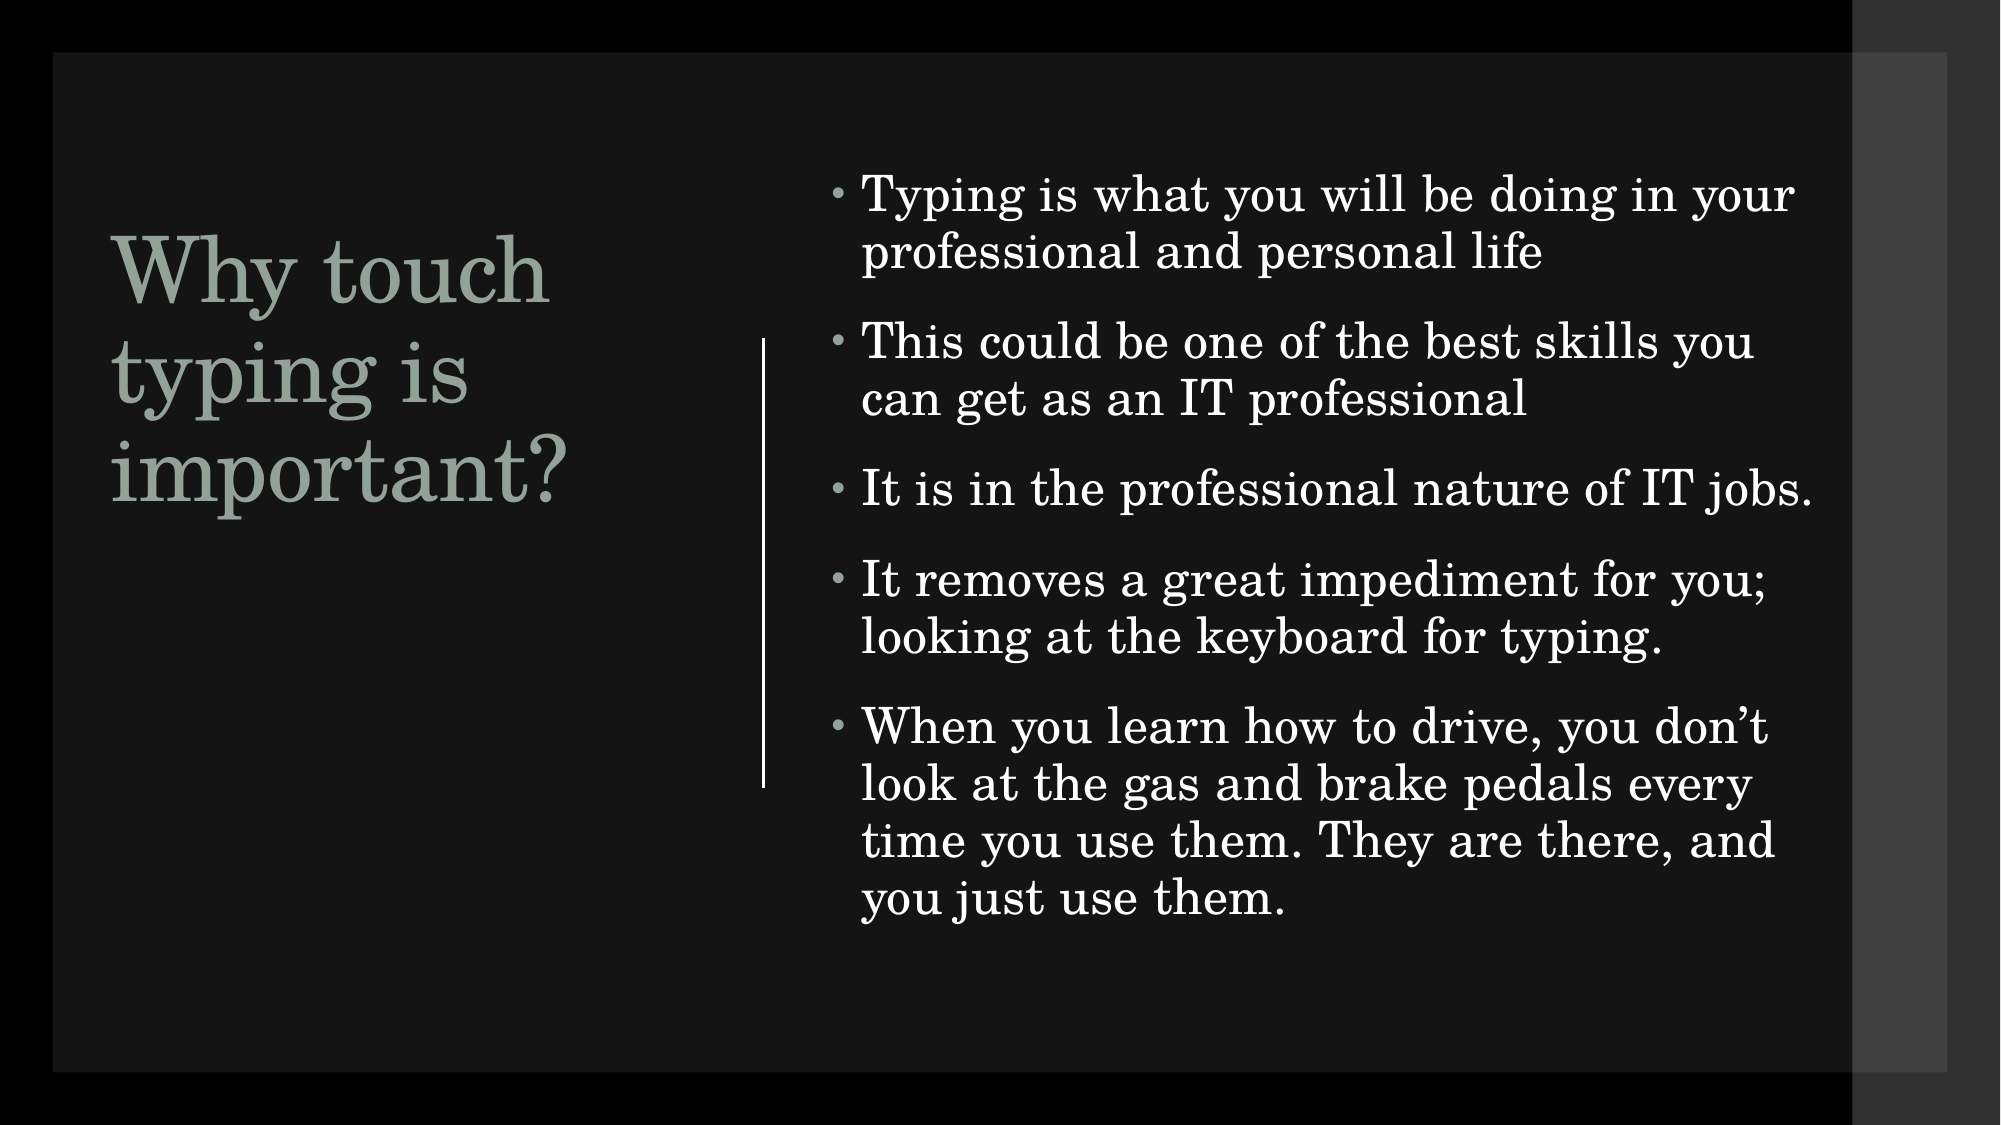

# Why touch typing is important?
Typing is what you will be doing in your professional and personal life
This could be one of the best skills you can get as an IT professional
It is in the professional nature of IT jobs.
It removes a great impediment for you; looking at the keyboard for typing.
When you learn how to drive, you don’t look at the gas and brake pedals every time you use them. They are there, and you just use them.